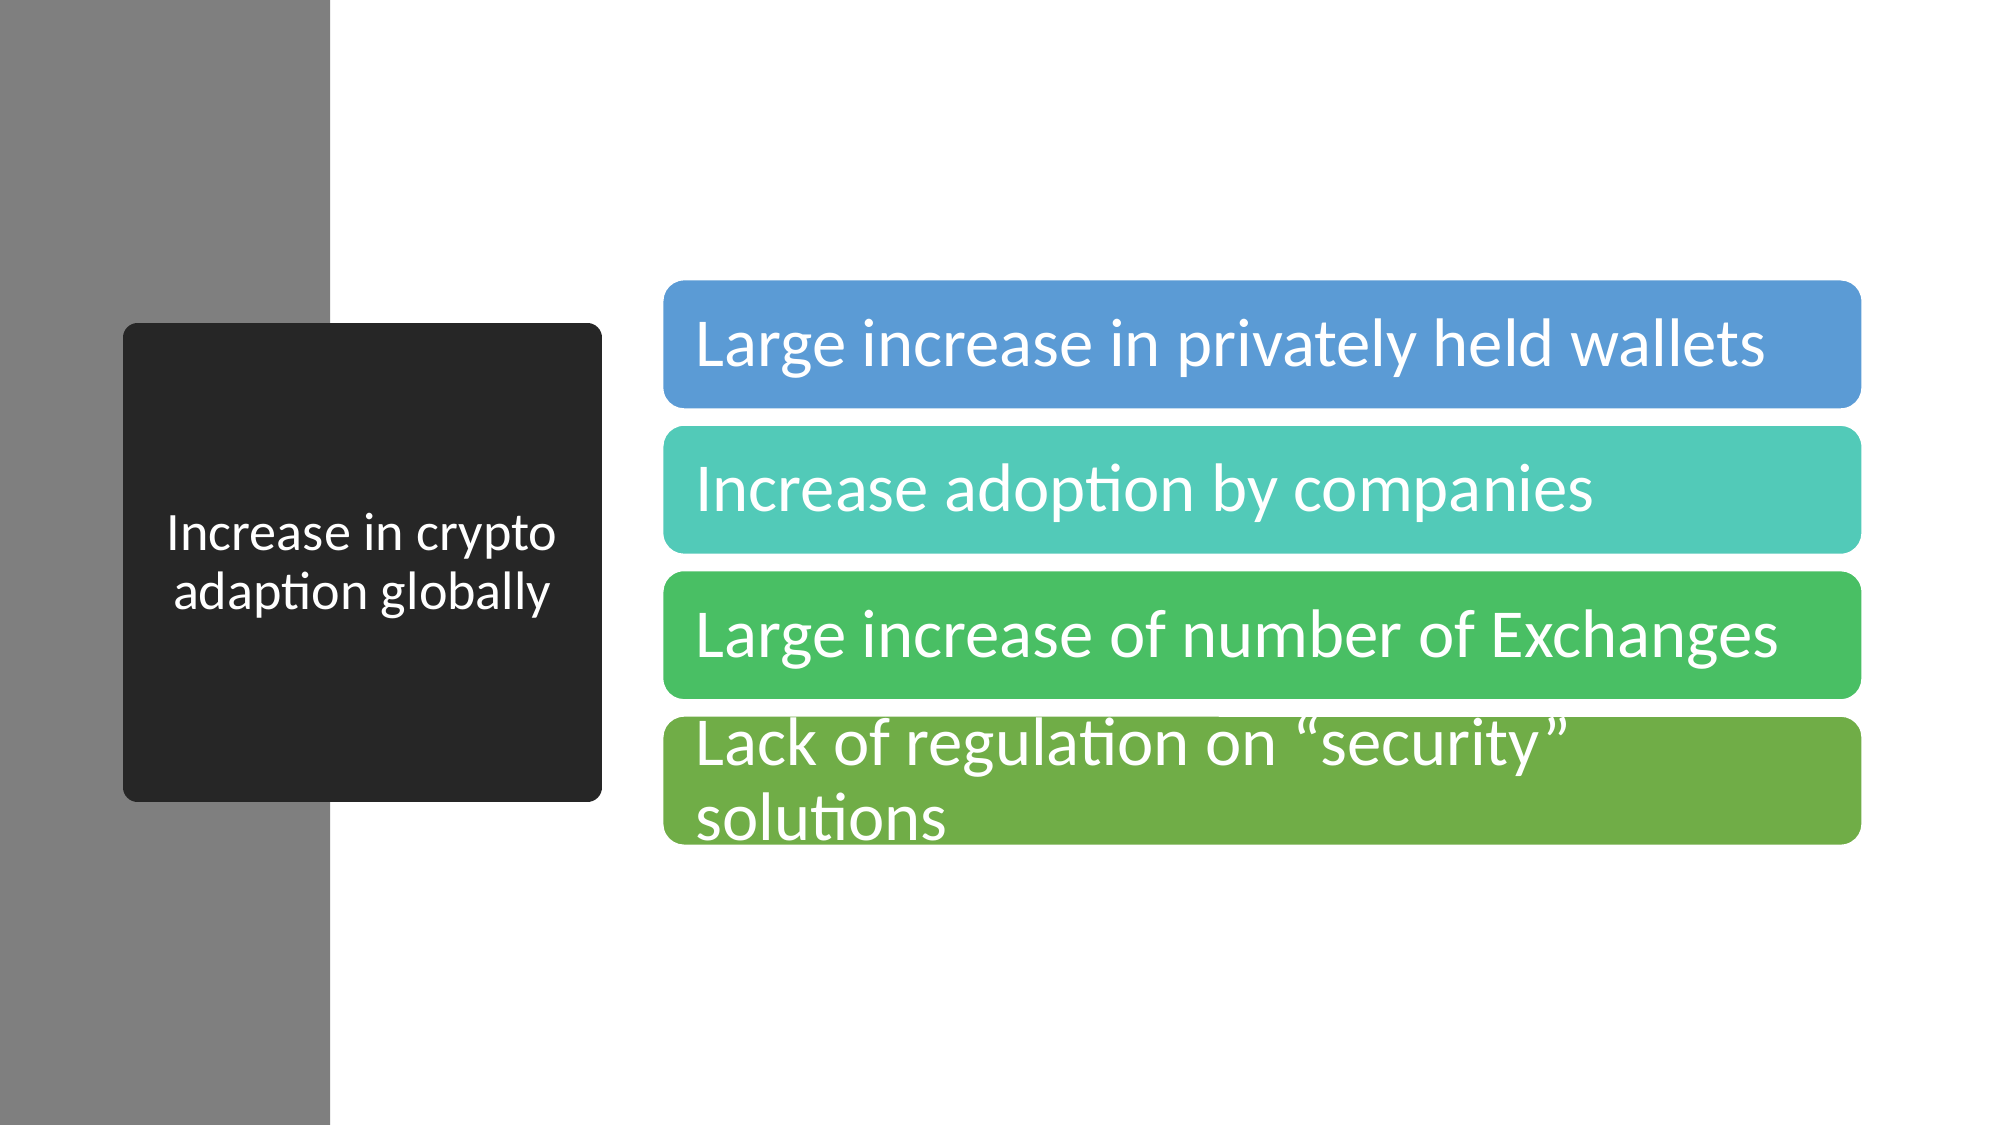

Large increase in privately held wallets
Increase adoption by companies
Large increase of number of Exchanges
Lack of regulation on “security” solutions
# Increase in crypto adaption globally